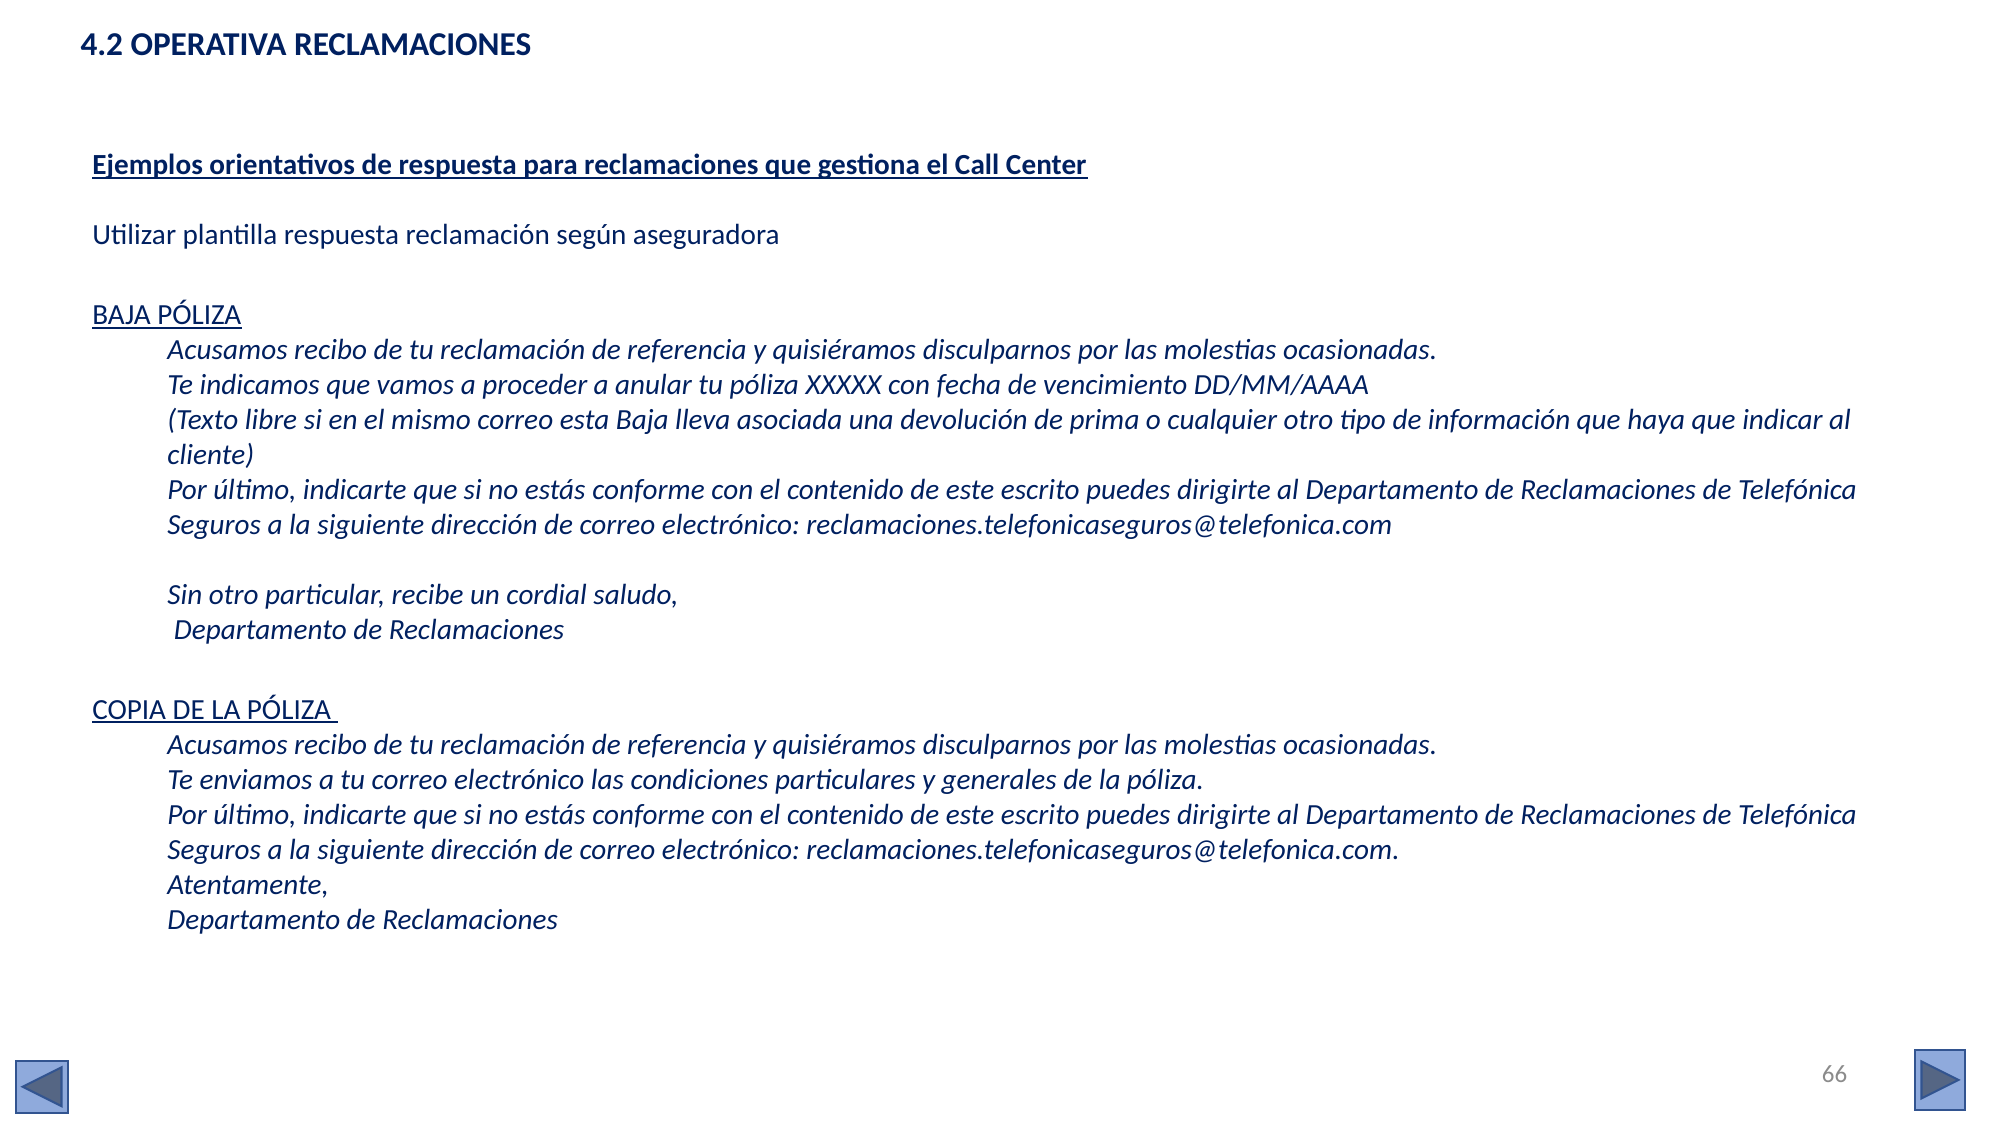

4.2 operativa RECLAMACIONES

Ejemplos orientativos de respuesta para reclamaciones que gestiona el Call Center

Utilizar plantilla respuesta reclamación según aseguradora

BAJA PÓLIZA
Acusamos recibo de tu reclamación de referencia y quisiéramos disculparnos por las molestias ocasionadas.
Te indicamos que vamos a proceder a anular tu póliza XXXXX con fecha de vencimiento DD/MM/AAAA
(Texto libre si en el mismo correo esta Baja lleva asociada una devolución de prima o cualquier otro tipo de información que haya que indicar al cliente)
Por último, indicarte que si no estás conforme con el contenido de este escrito puedes dirigirte al Departamento de Reclamaciones de Telefónica Seguros a la siguiente dirección de correo electrónico: reclamaciones.telefonicaseguros@telefonica.com

Sin otro particular, recibe un cordial saludo,
 Departamento de Reclamaciones

COPIA DE LA PÓLIZA
Acusamos recibo de tu reclamación de referencia y quisiéramos disculparnos por las molestias ocasionadas.
Te enviamos a tu correo electrónico las condiciones particulares y generales de la póliza.
Por último, indicarte que si no estás conforme con el contenido de este escrito puedes dirigirte al Departamento de Reclamaciones de Telefónica Seguros a la siguiente dirección de correo electrónico: reclamaciones.telefonicaseguros@telefonica.com.
Atentamente,
Departamento de Reclamaciones

66